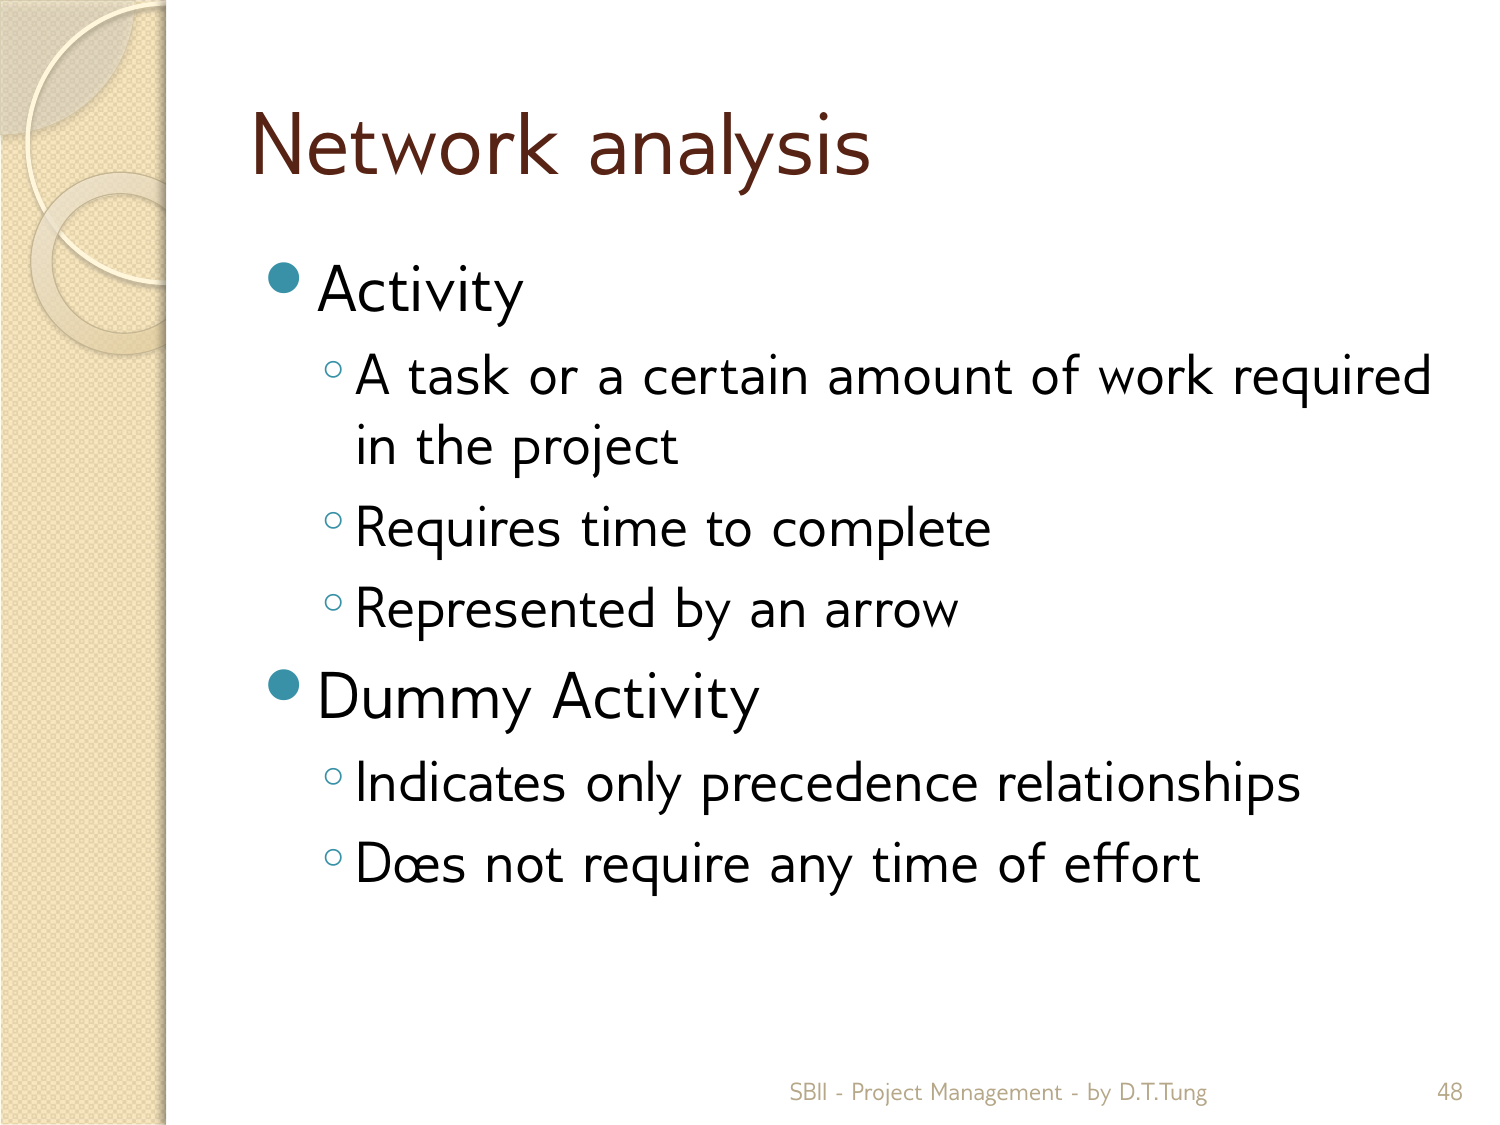

# Network analysis
Activity
A task or a certain amount of work required in the project
Requires time to complete
Represented by an arrow
Dummy Activity
Indicates only precedence relationships
Does not require any time of effort

SBII - Project Management - by D.T.Tung
48